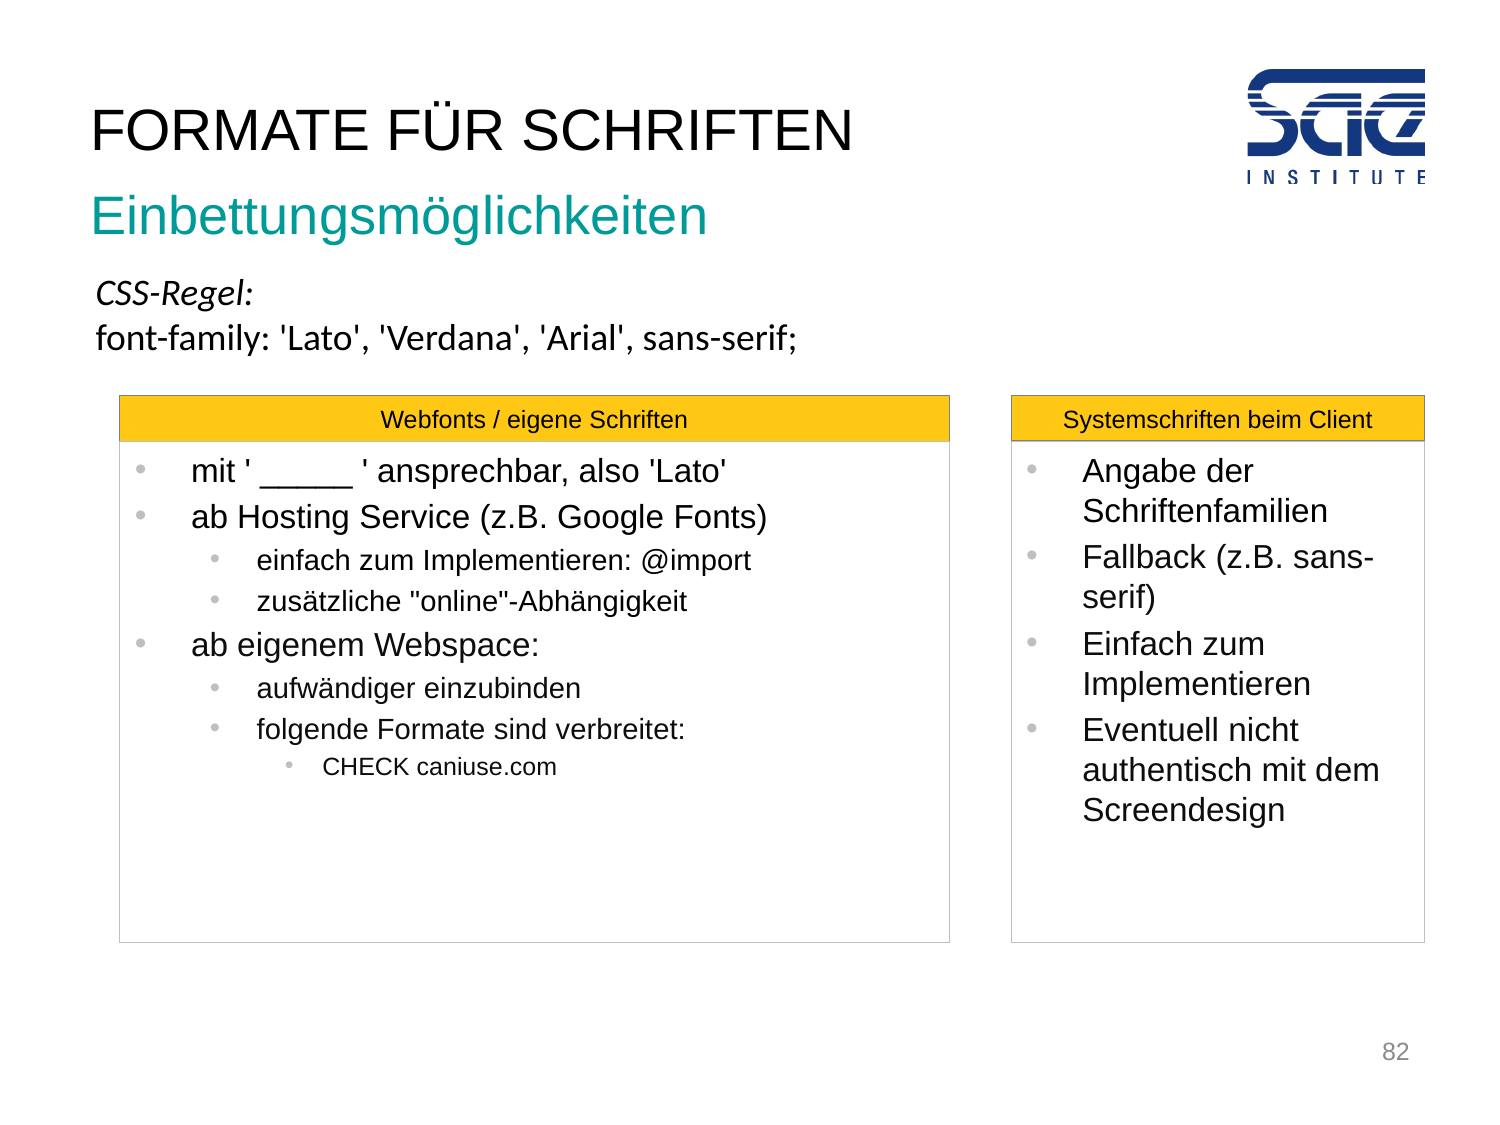

# Formate für schriften
Einbettungsmöglichkeiten
CSS-Regel:
font-family: 'Lato', 'Verdana', 'Arial', sans-serif;
Webfonts / eigene Schriften
Systemschriften beim Client
mit ' _____ ' ansprechbar, also 'Lato'
ab Hosting Service (z.B. Google Fonts)
einfach zum Implementieren: @import
zusätzliche "online"-Abhängigkeit
ab eigenem Webspace:
aufwändiger einzubinden
folgende Formate sind verbreitet:
CHECK caniuse.com
Angabe der Schriftenfamilien
Fallback (z.B. sans-serif)
Einfach zum Implementieren
Eventuell nicht authentisch mit dem Screendesign
82